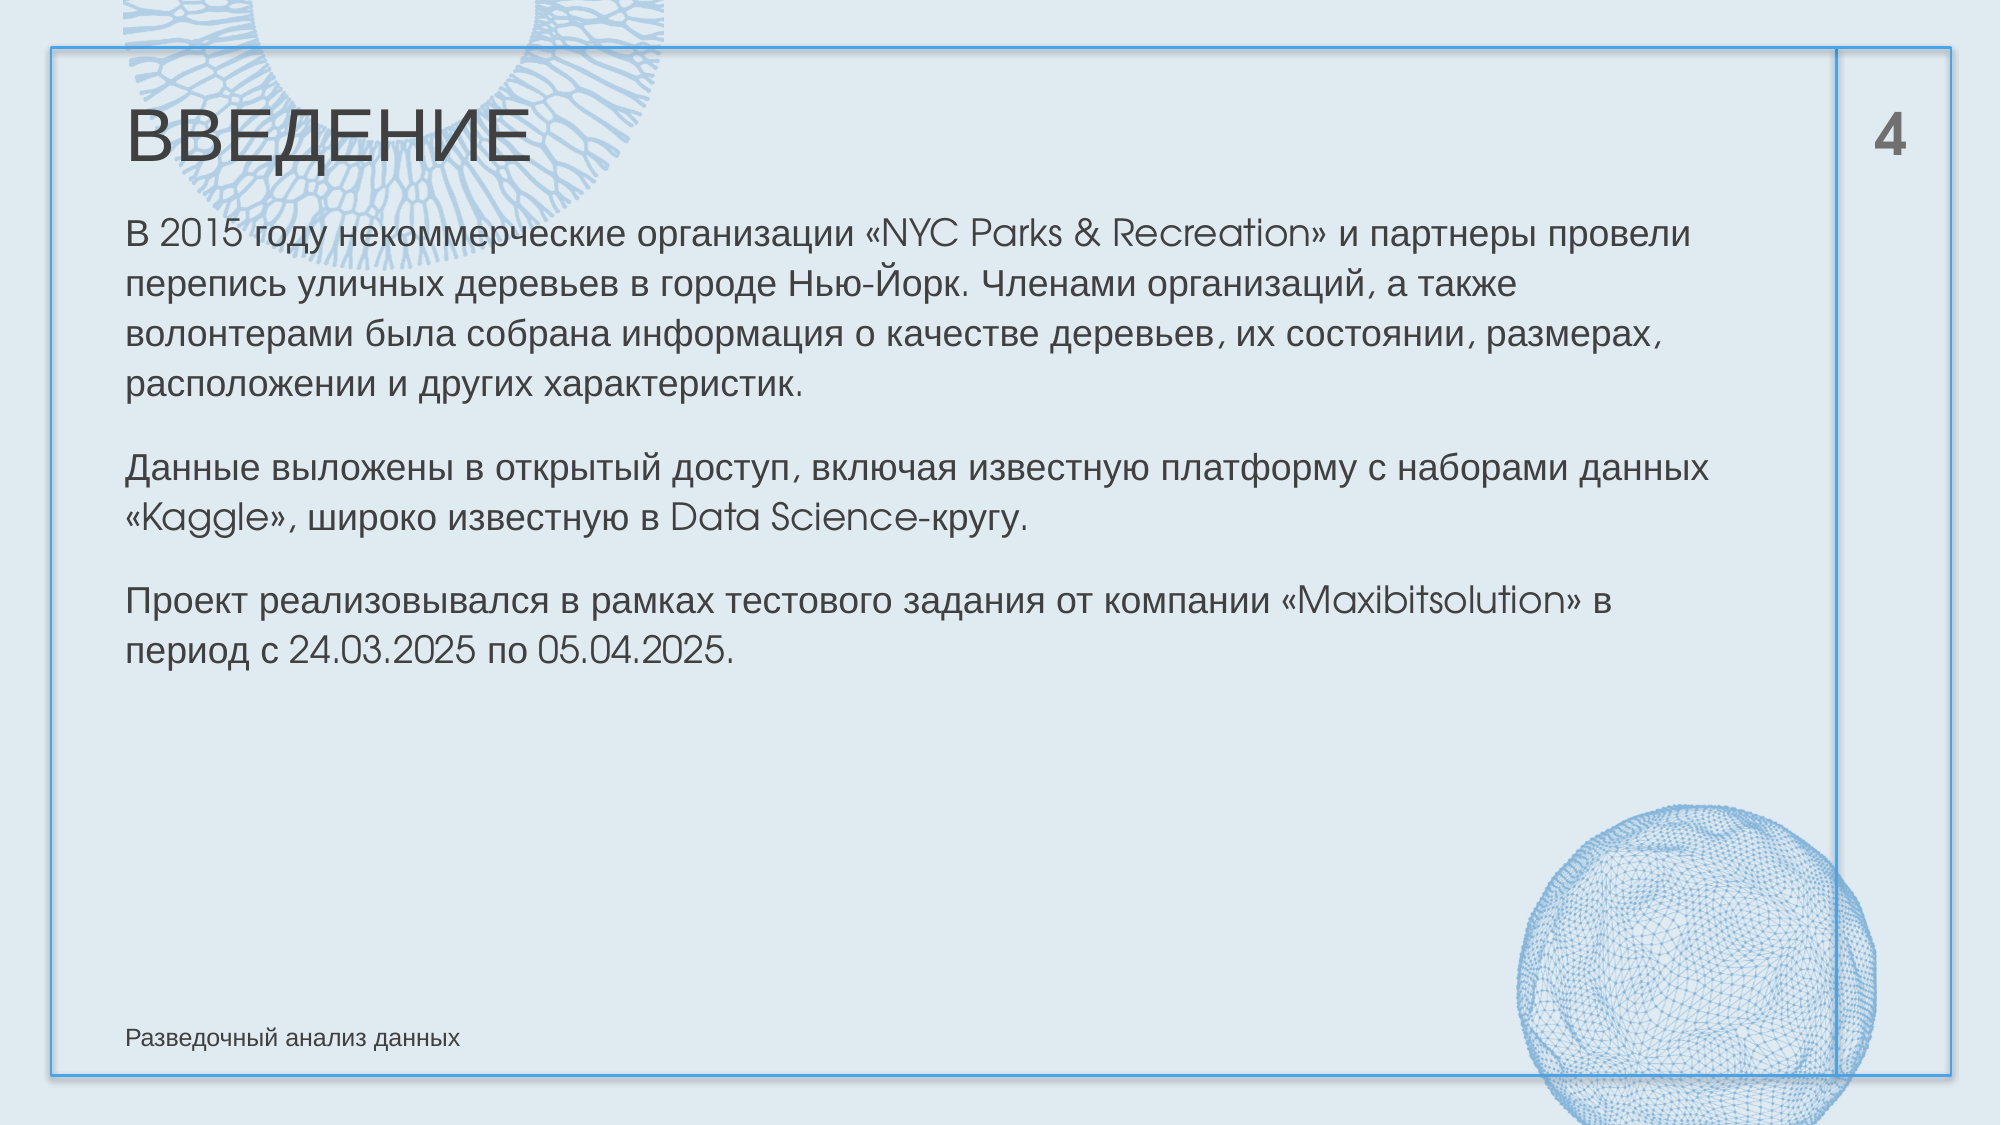

# введение
4
В 2015 году некоммерческие организации «NYC Parks & Recreation» и партнеры провели перепись уличных деревьев в городе Нью-Йорк. Членами организаций, а также волонтерами была собрана информация о качестве деревьев, их состоянии, размерах, расположении и других характеристик.
Данные выложены в открытый доступ, включая известную платформу с наборами данных «Kaggle», широко известную в Data Science-кругу.
Проект реализовывался в рамках тестового задания от компании «Maxibitsolution» в период с 24.03.2025 по 05.04.2025.

Разведочный анализ данных